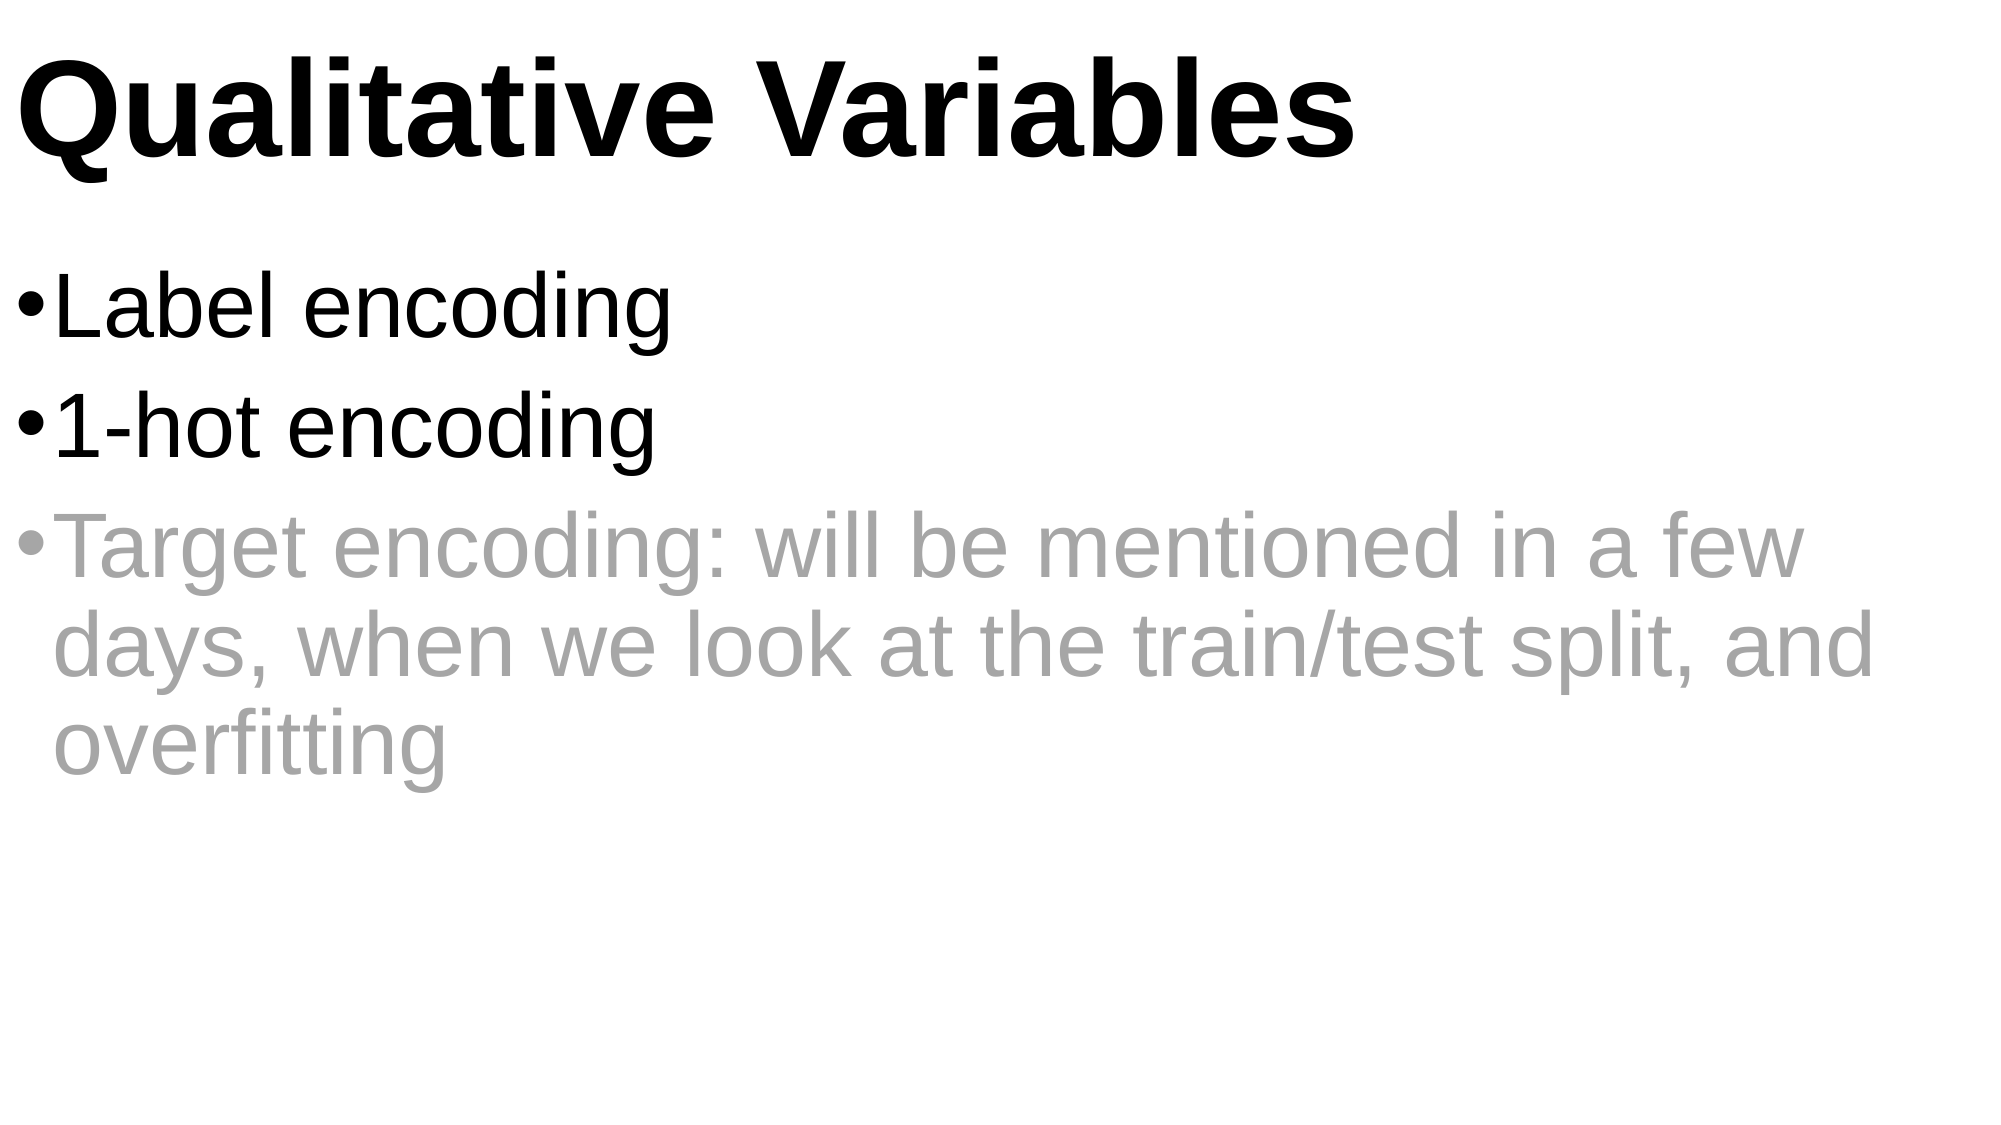

# Qualitative Variables
Label encoding
1-hot encoding
Target encoding: will be mentioned in a few days, when we look at the train/test split, and overfitting